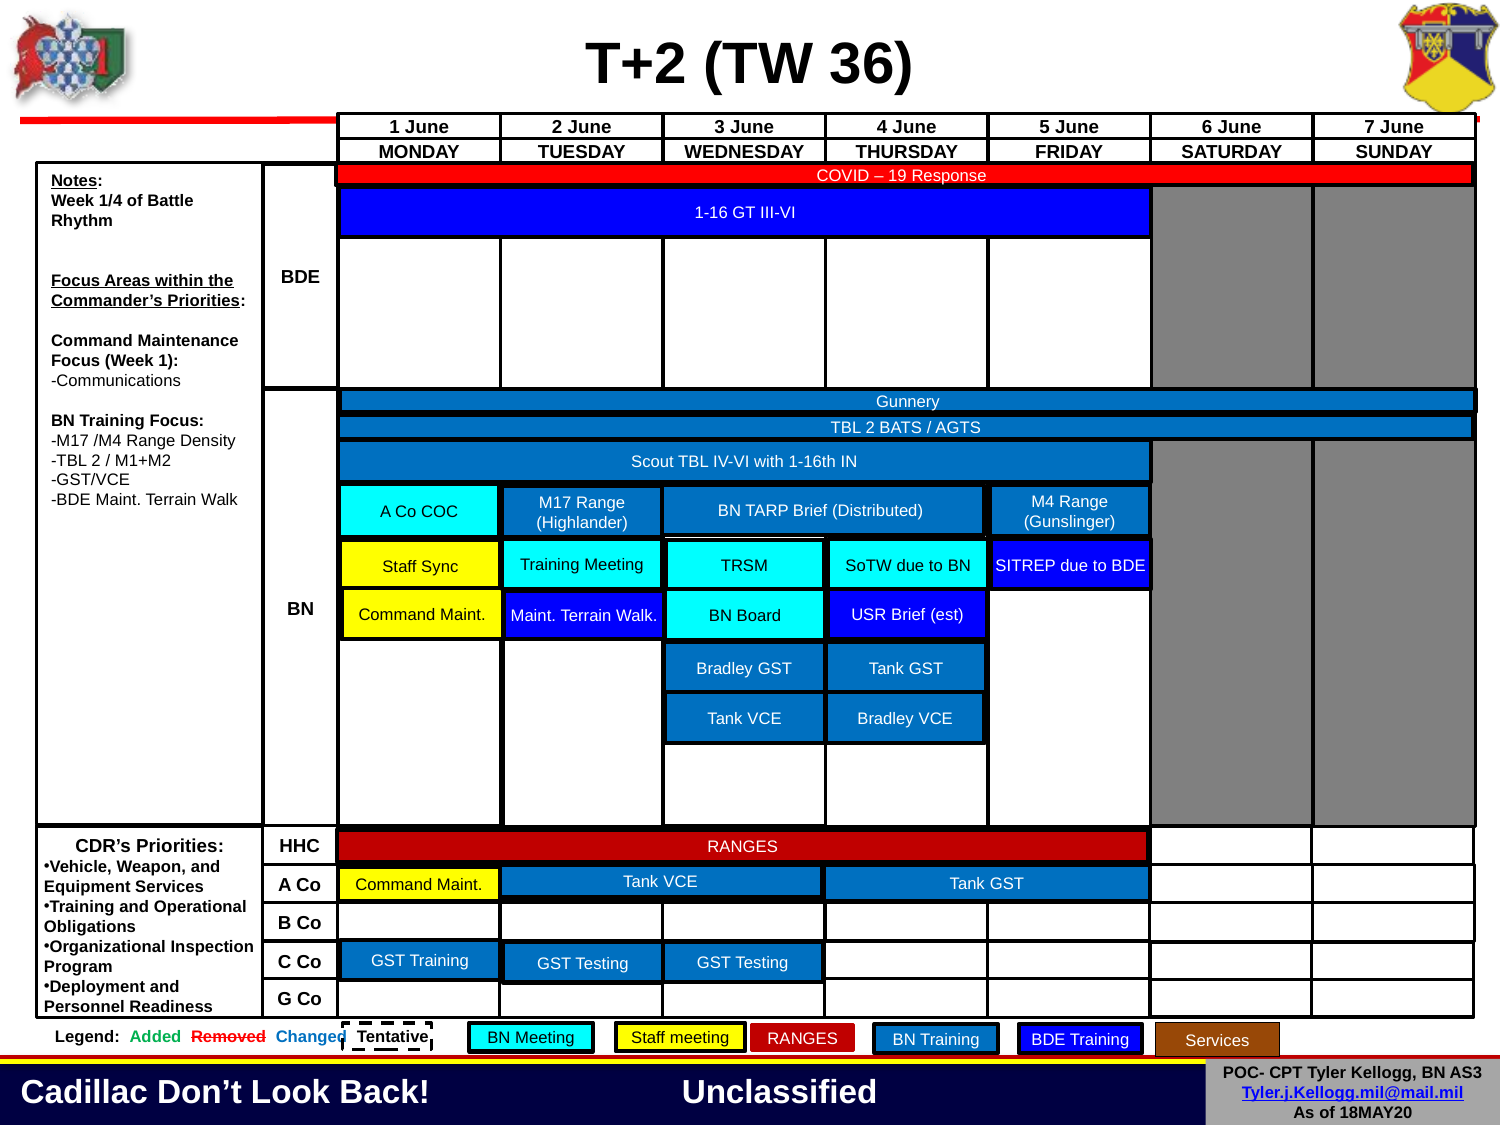

T+2 (TW 36)
1 June
2 June
3 June
4 June
5 June
6 June
7 June
MONDAY
TUESDAY
WEDNESDAY
THURSDAY
FRIDAY
SATURDAY
SUNDAY
Notes:
Week 1/4 of Battle Rhythm

Focus Areas within the Commander’s Priorities:

Command Maintenance Focus (Week 1):
-Communications

BN Training Focus:
-M17 /M4 Range Density
-TBL 2 / M1+M2                 -GST/VCE
-BDE Maint. Terrain Walk

COVID – 19 Response
BDE

1-16 GT III-VI

BN
Gunnery

TBL 2 BATS / AGTS
Scout TBL IV-VI with 1-16th IN
A Co COC
BN TARP Brief (Distributed)
M4 Range
(Gunslinger)
M17 Range
(Highlander)
SoTW due to BN
Training Meeting
SITREP due to BDE
Staff Sync
TRSM
Command Maint.
USR Brief (est)
BN Board
Maint. Terrain Walk.
Bradley GST
Tank GST
Tank VCE
Bradley VCE
HHC
CDR’s Priorities:
Vehicle, Weapon, and Equipment Services
Training and Operational Obligations
Organizational Inspection Program
Deployment and Personnel Readiness

RANGES

A Co

Tank VCE
Tank GST
Command Maint.

B Co

GST Training
C Co

GST Testing

GST Testing
G Co

15
Legend:  Added  Removed  Changed  Tentative
Services
BN Meeting
Staff meeting

BDE Training
RANGES
BN Training
POC- CPT Tyler Kellogg, BN AS3
Tyler.j.Kellogg.mil@mail.mil
As of 18MAY20